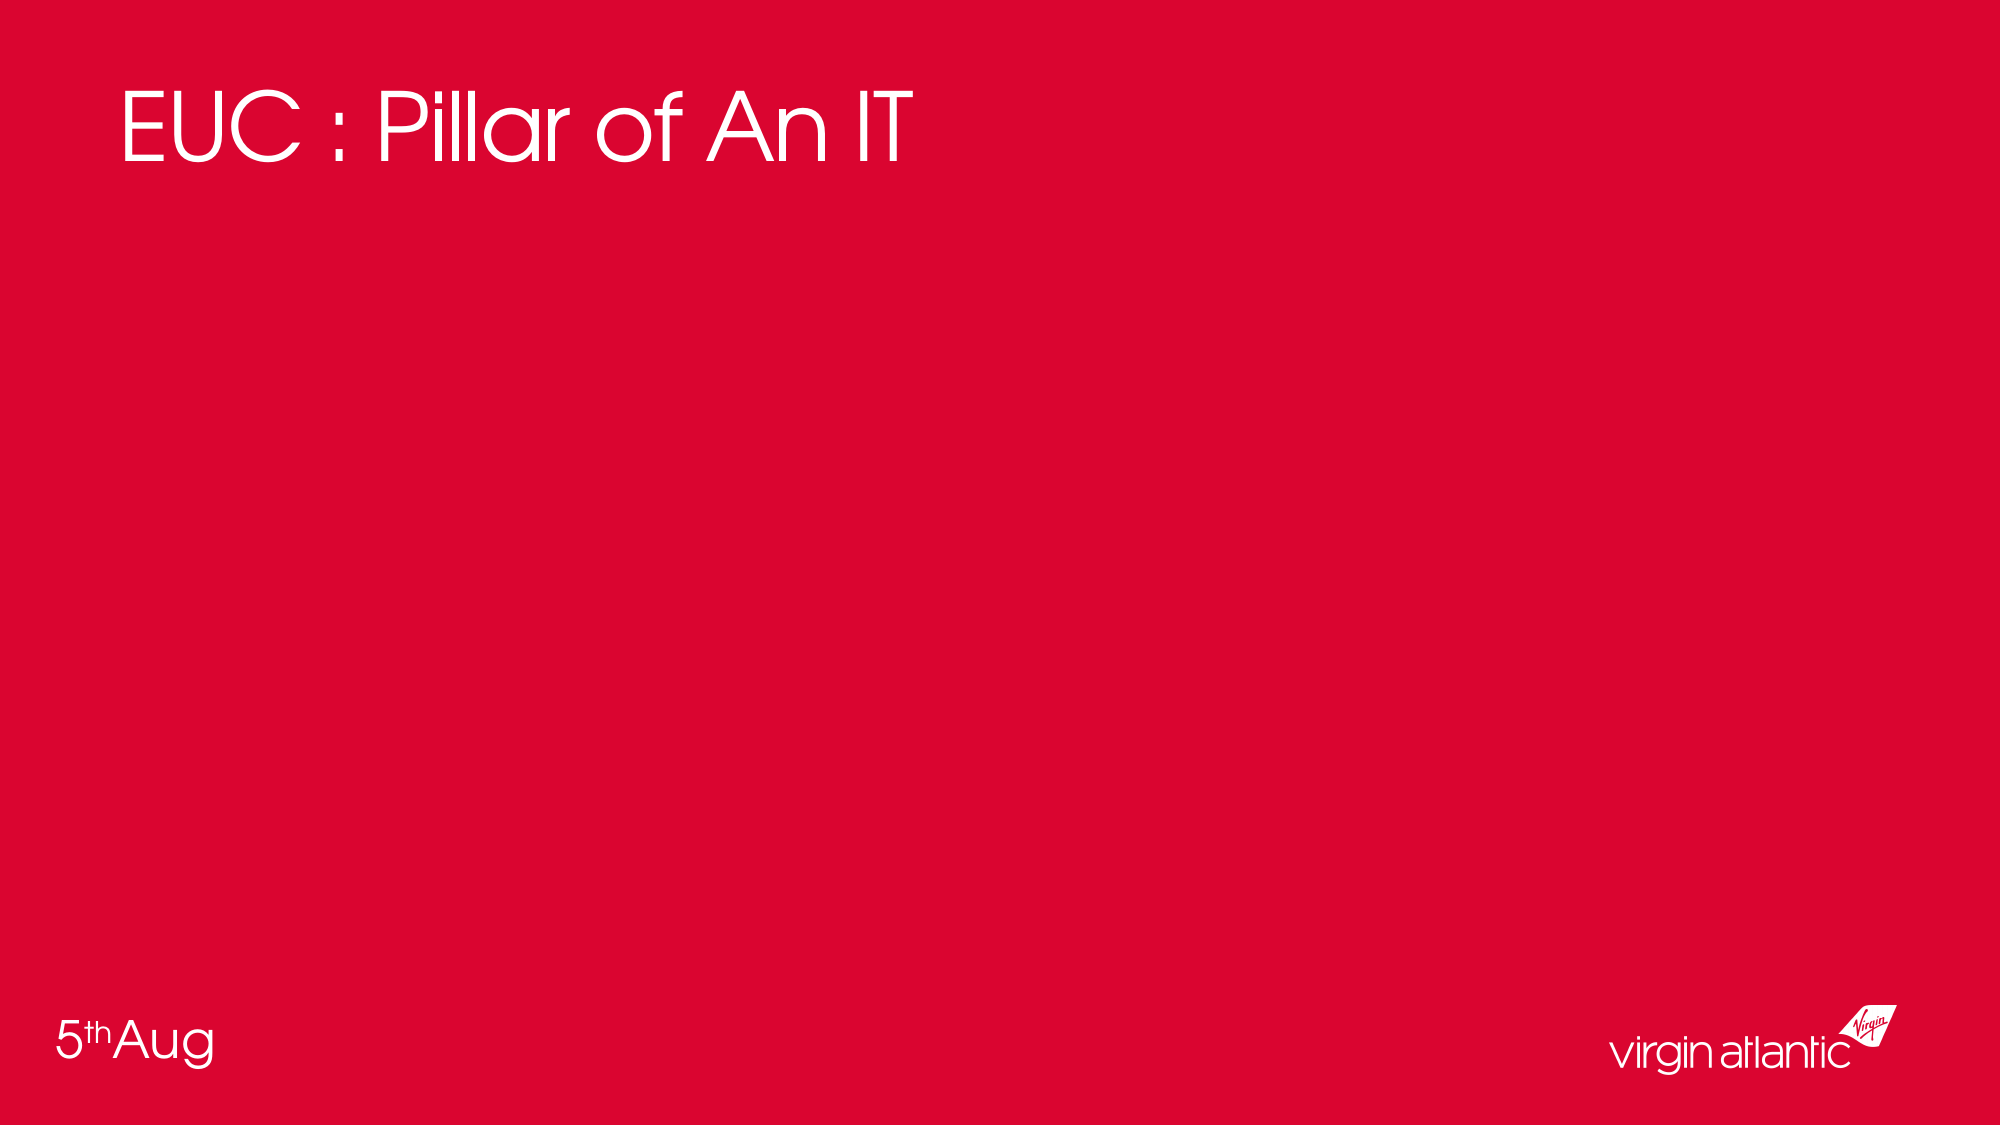

# EUC : Pillar of An IT
5thAug